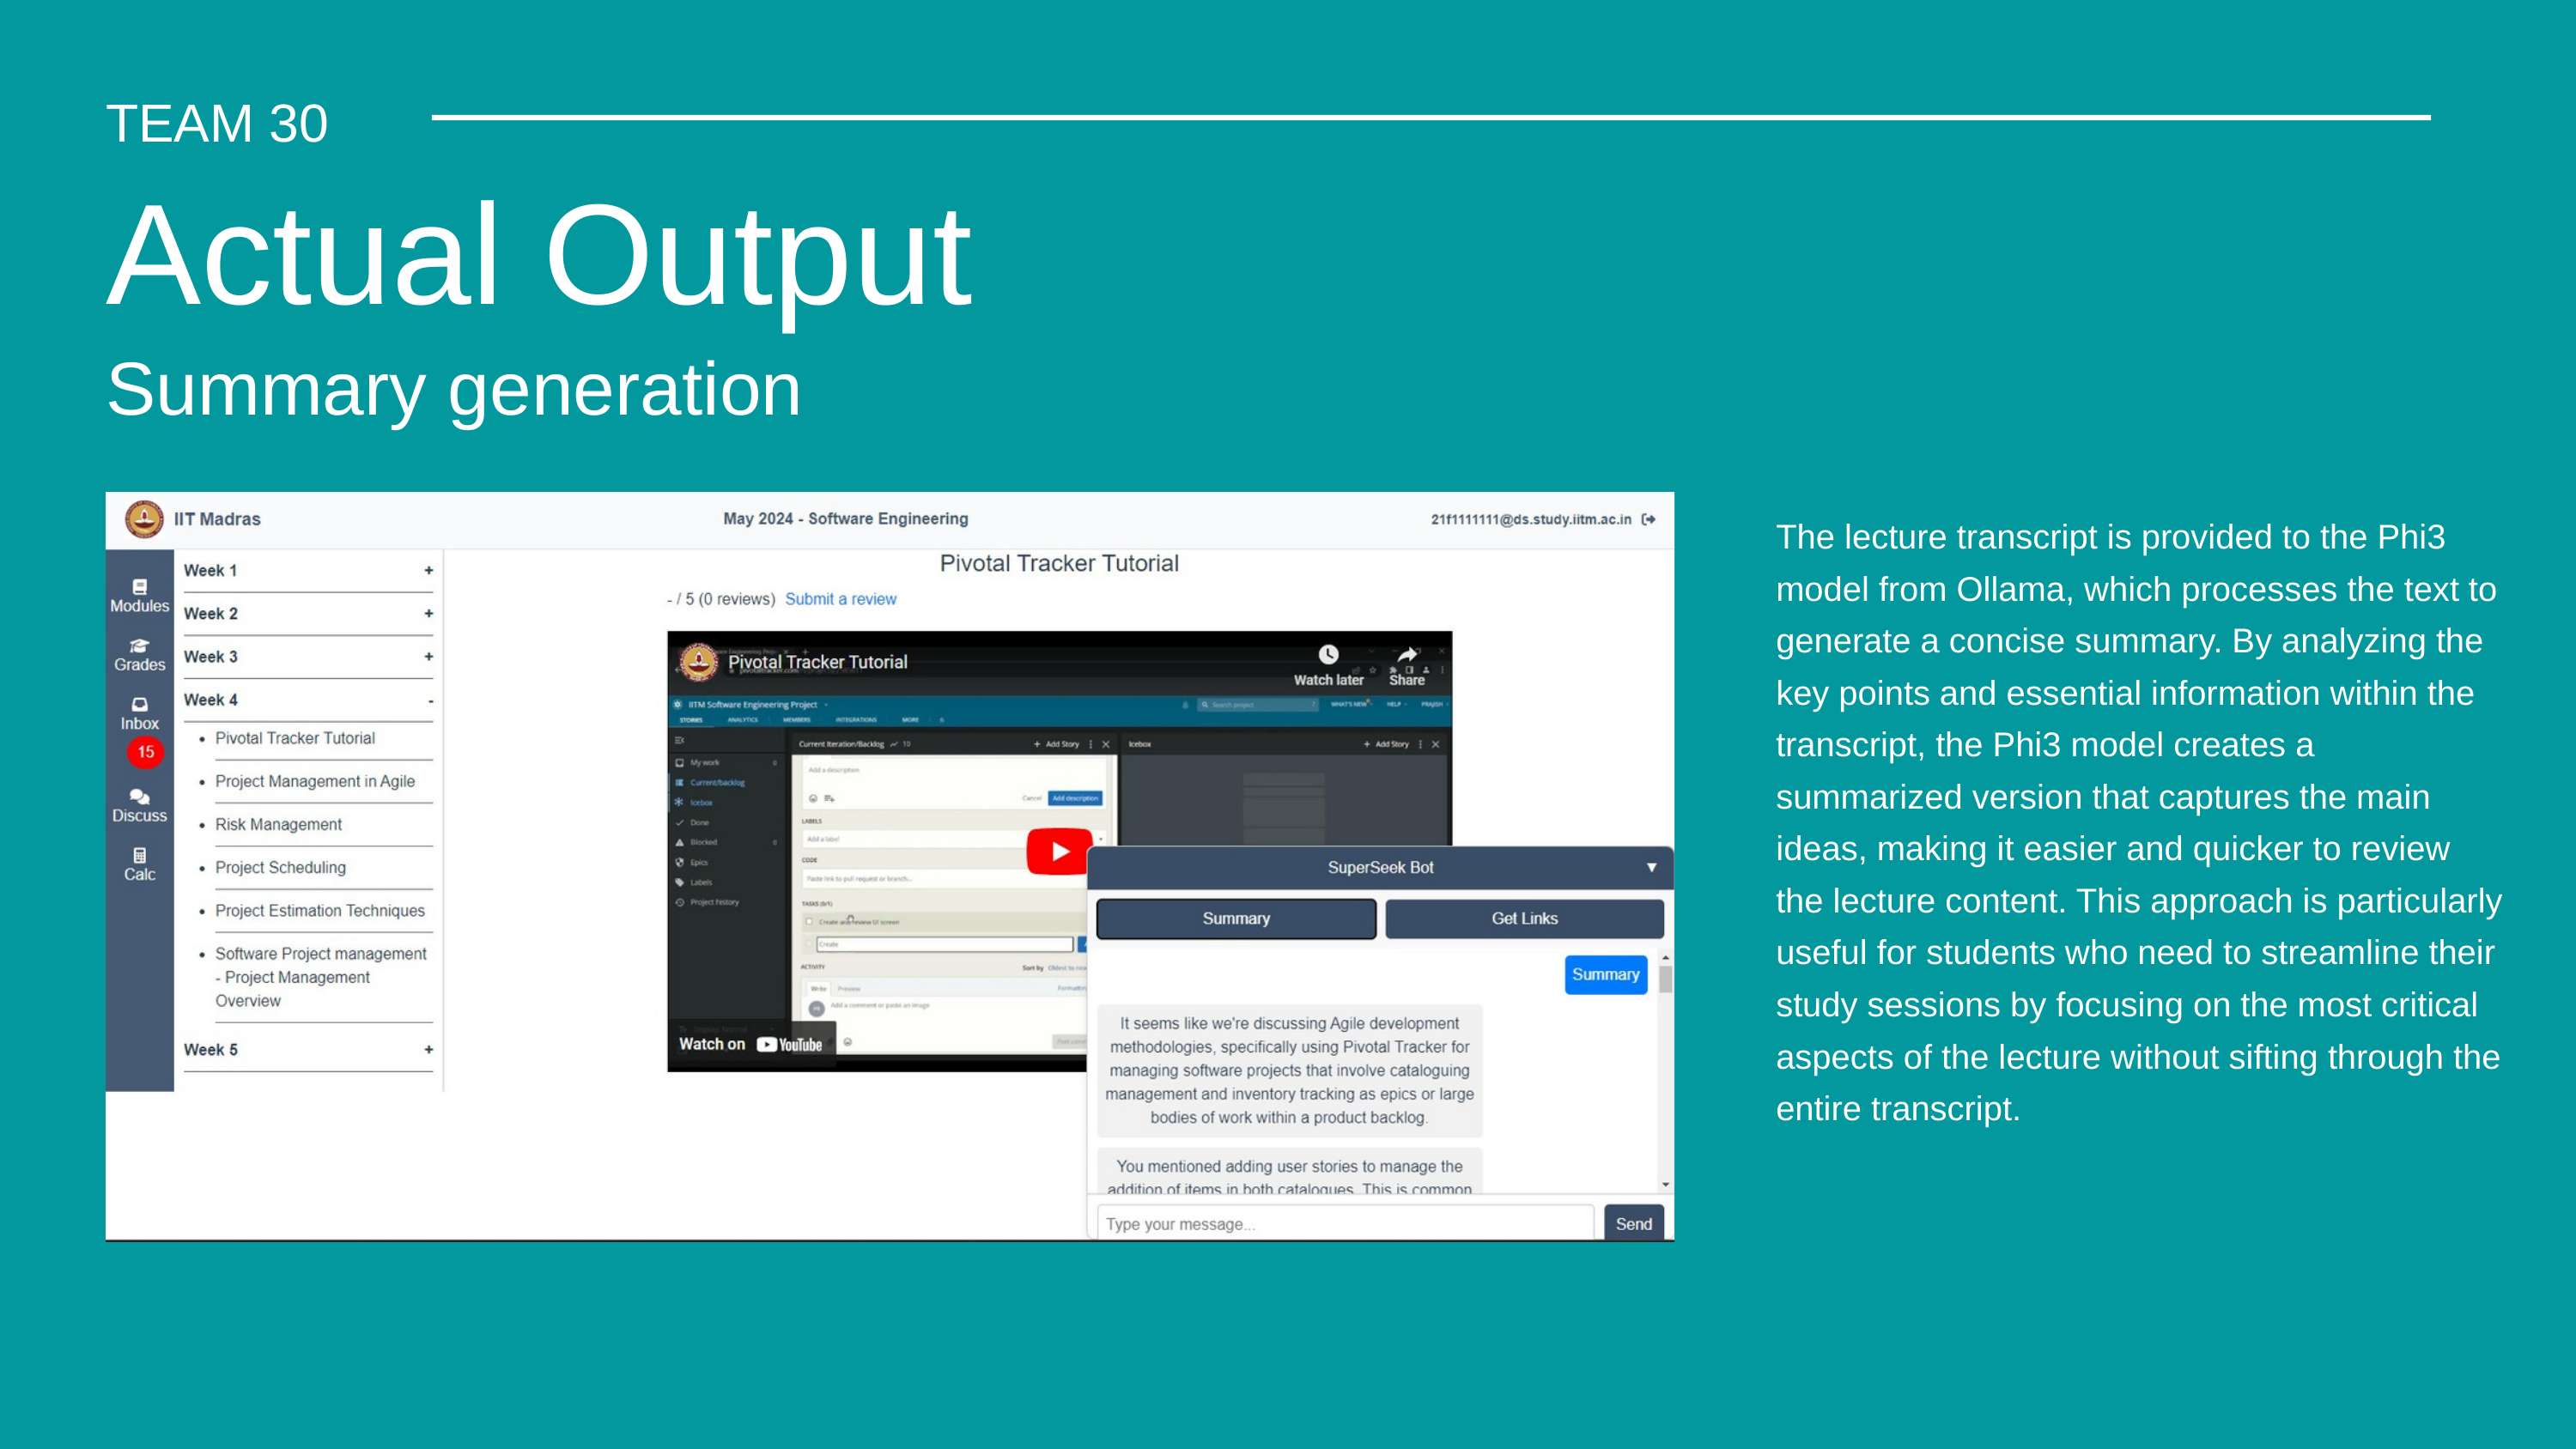

TEAM 30

Actual Output
Summary generation

The lecture transcript is provided to the Phi3 model from Ollama, which processes the text to generate a concise summary. By analyzing the key points and essential information within the transcript, the Phi3 model creates a summarized version that captures the main ideas, making it easier and quicker to review the lecture content. This approach is particularly useful for students who need to streamline their study sessions by focusing on the most critical aspects of the lecture without sifting through the entire transcript.